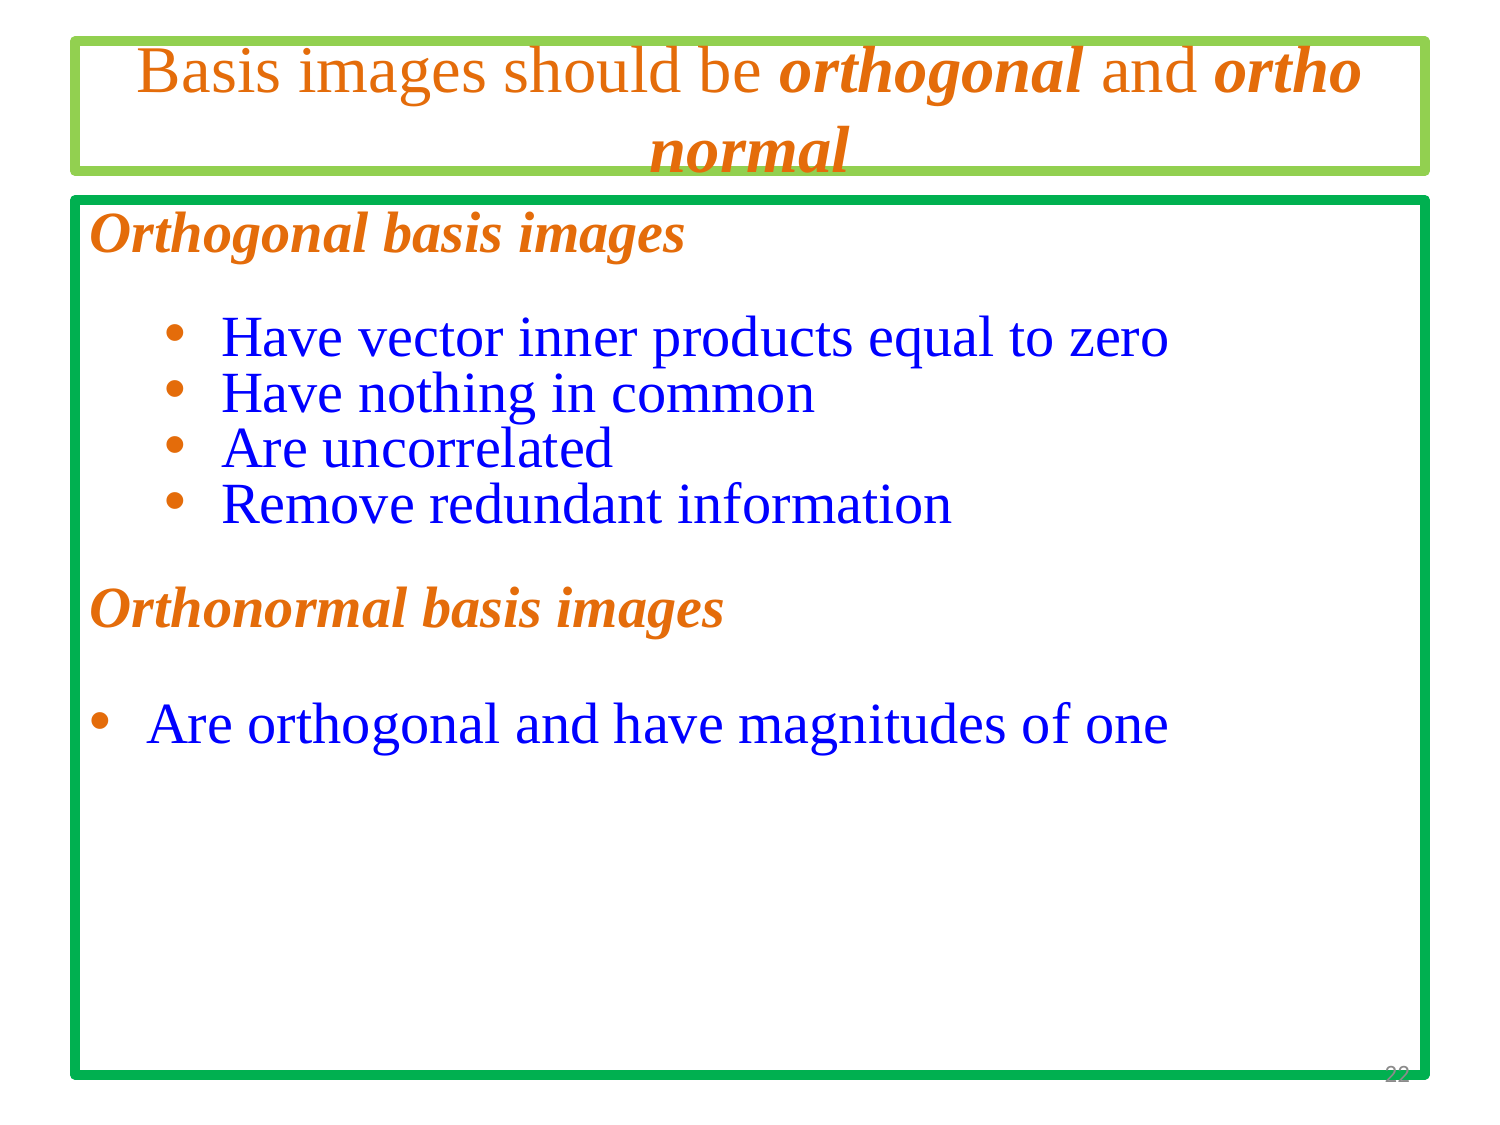

Basis images should be orthogonal and ortho normal
Orthogonal basis images

Have vector inner products equal to zero
Have nothing in common
Are uncorrelated
Remove redundant information

Orthonormal basis images

Are orthogonal and have magnitudes of one

22